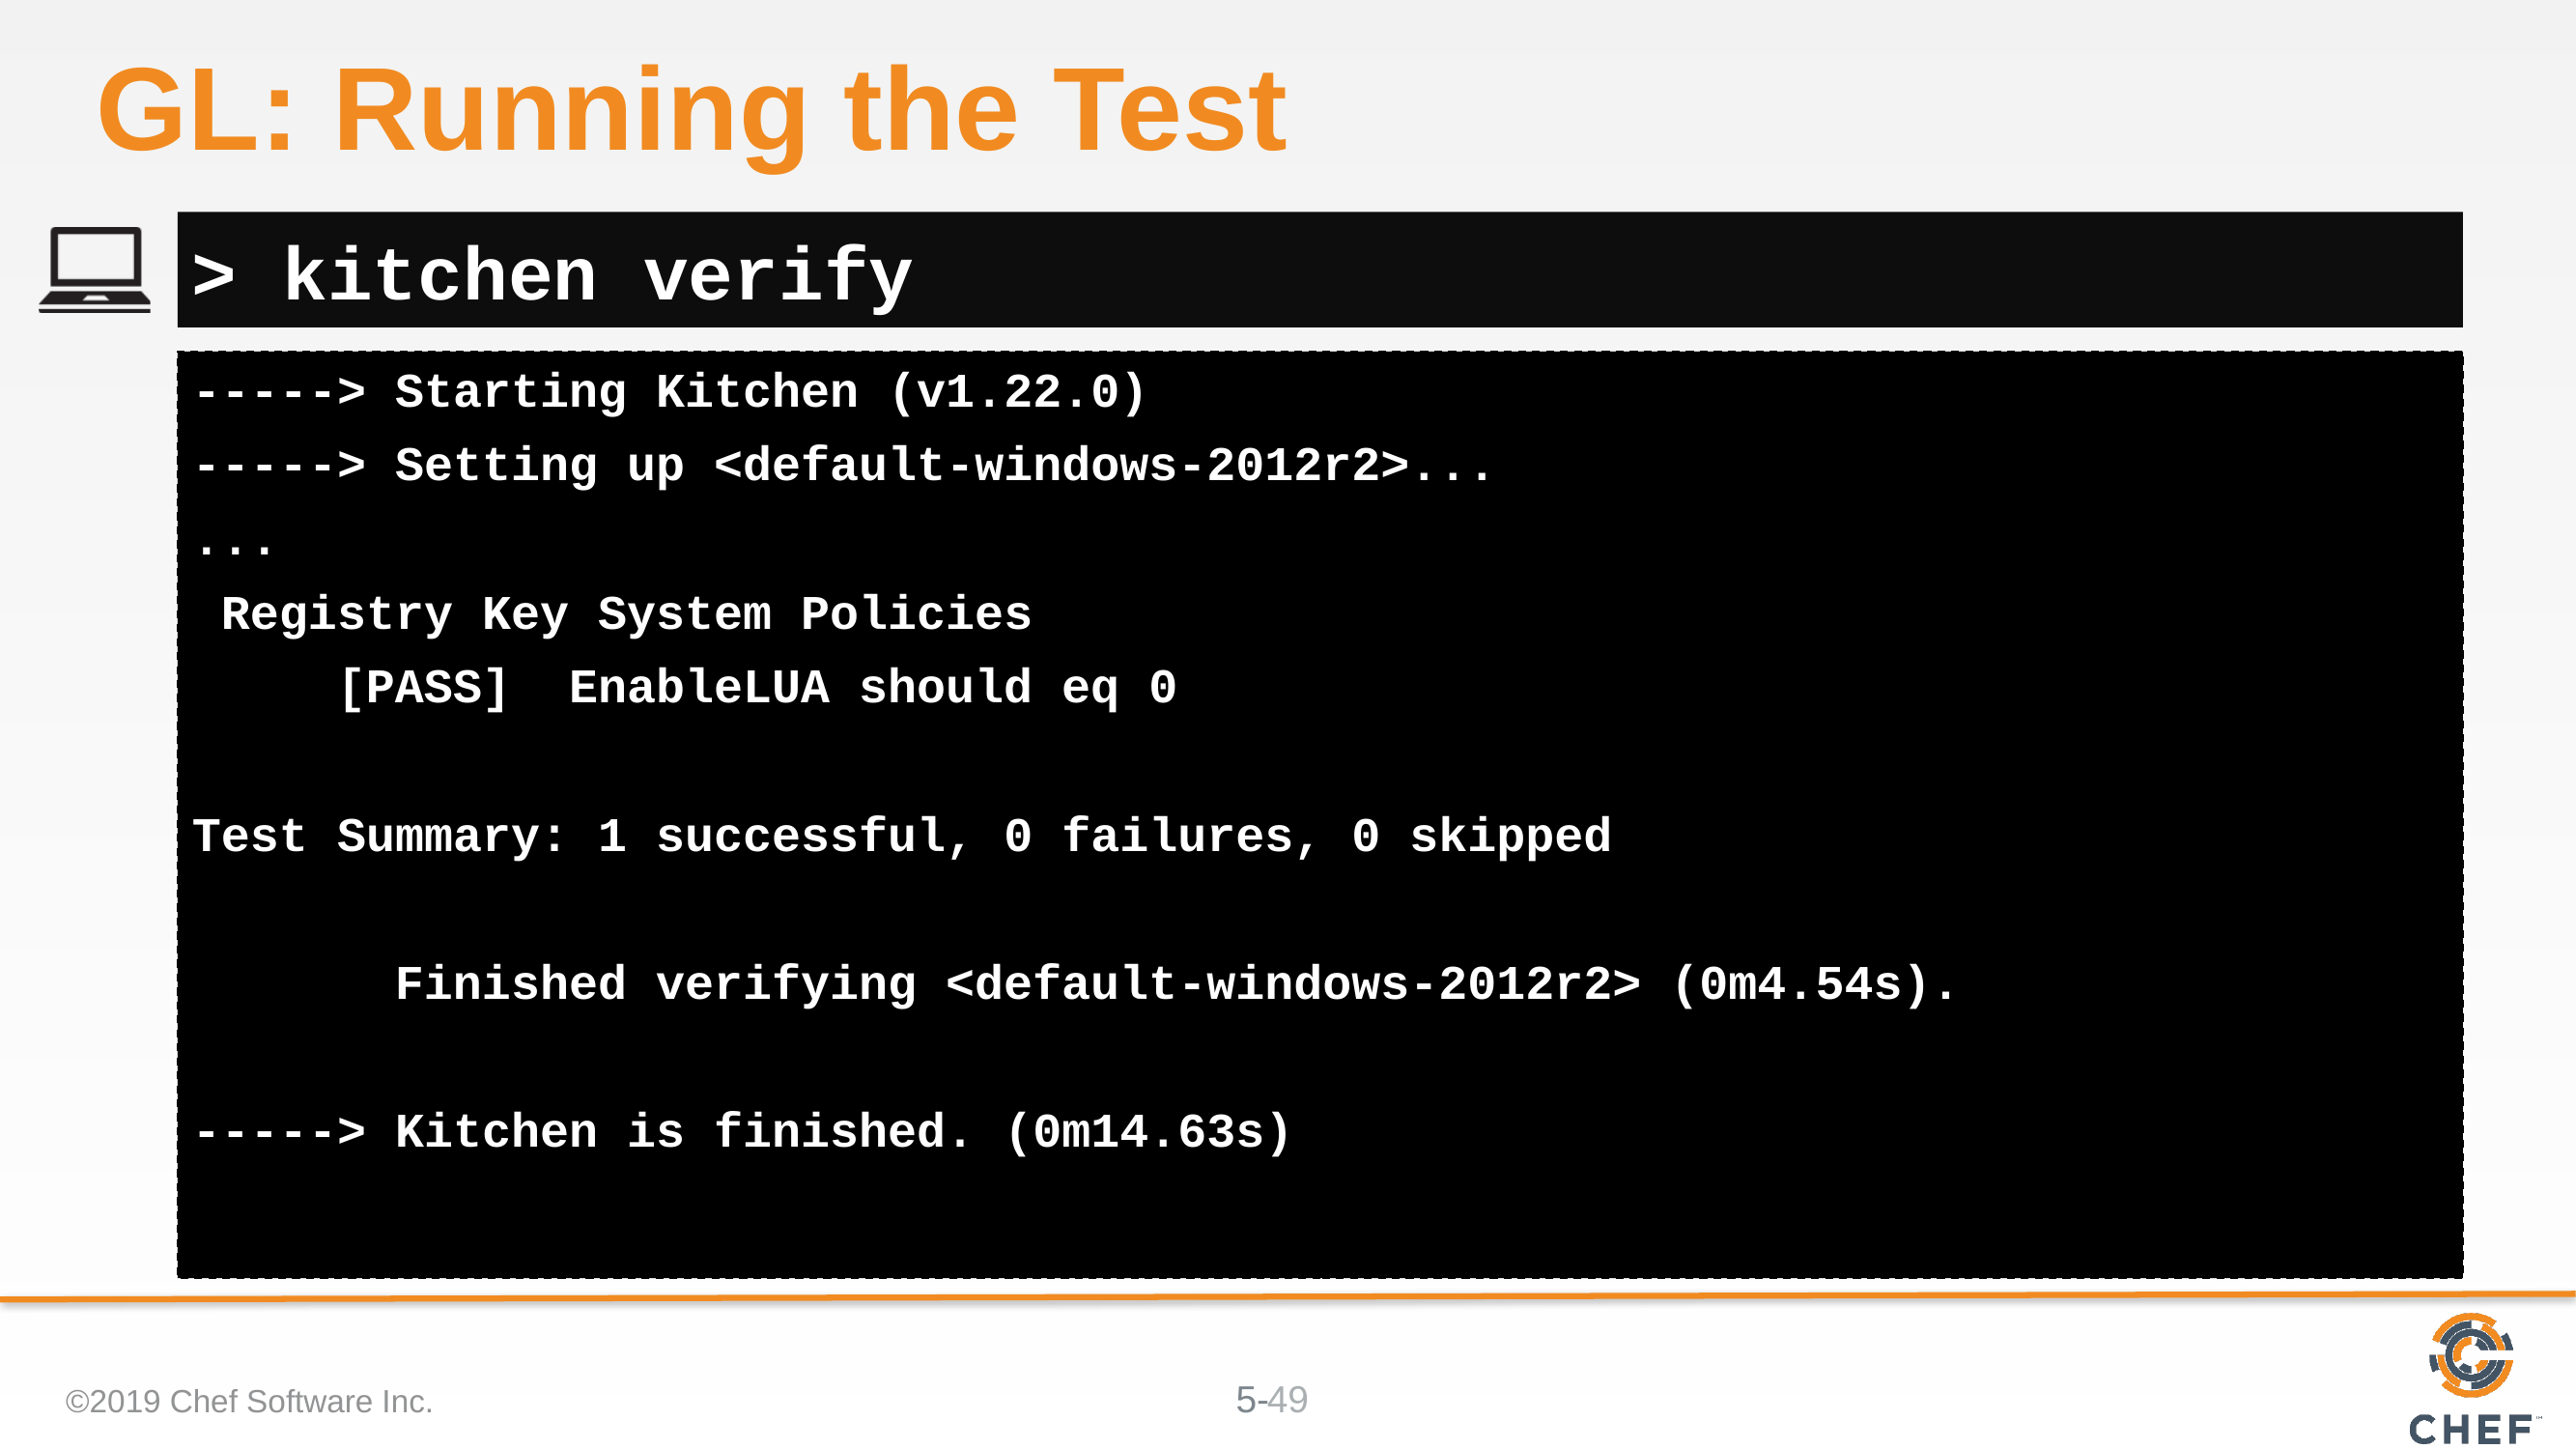

# GL: Running the Test
> kitchen verify
-----> Starting Kitchen (v1.22.0)
-----> Setting up <default-windows-2012r2>...
...
 Registry Key System Policies
	[PASS]  EnableLUA should eq 0

Test Summary: 1 successful, 0 failures, 0 skipped

       Finished verifying <default-windows-2012r2> (0m4.54s).

-----> Kitchen is finished. (0m14.63s)
©2019 Chef Software Inc.
49